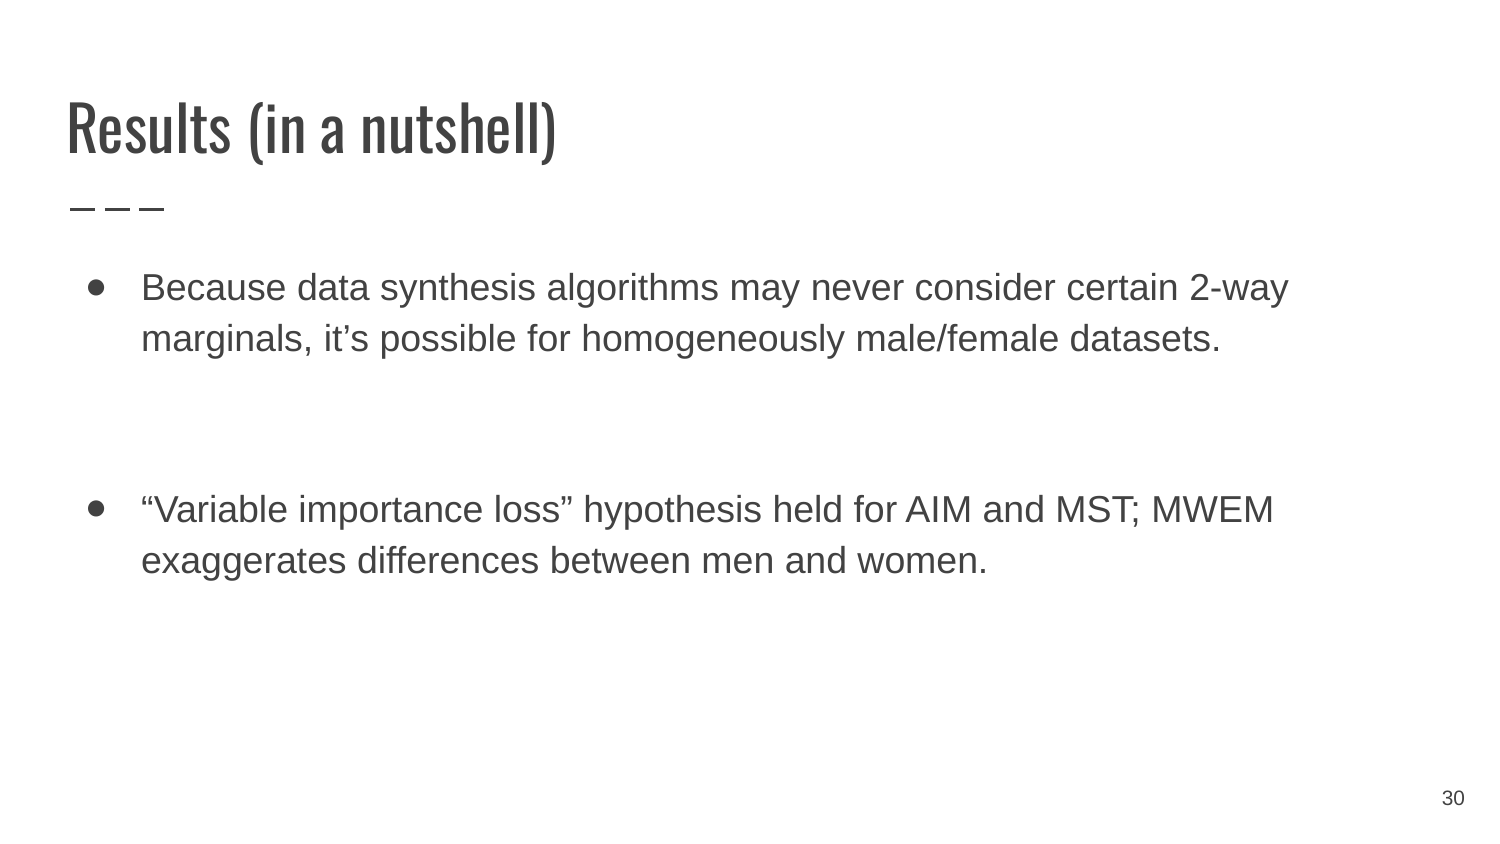

# Results (in a nutshell)
Because data synthesis algorithms may never consider certain 2-way marginals, it’s possible for homogeneously male/female datasets.

“Variable importance loss” hypothesis held for AIM and MST; MWEM exaggerates differences between men and women.
30